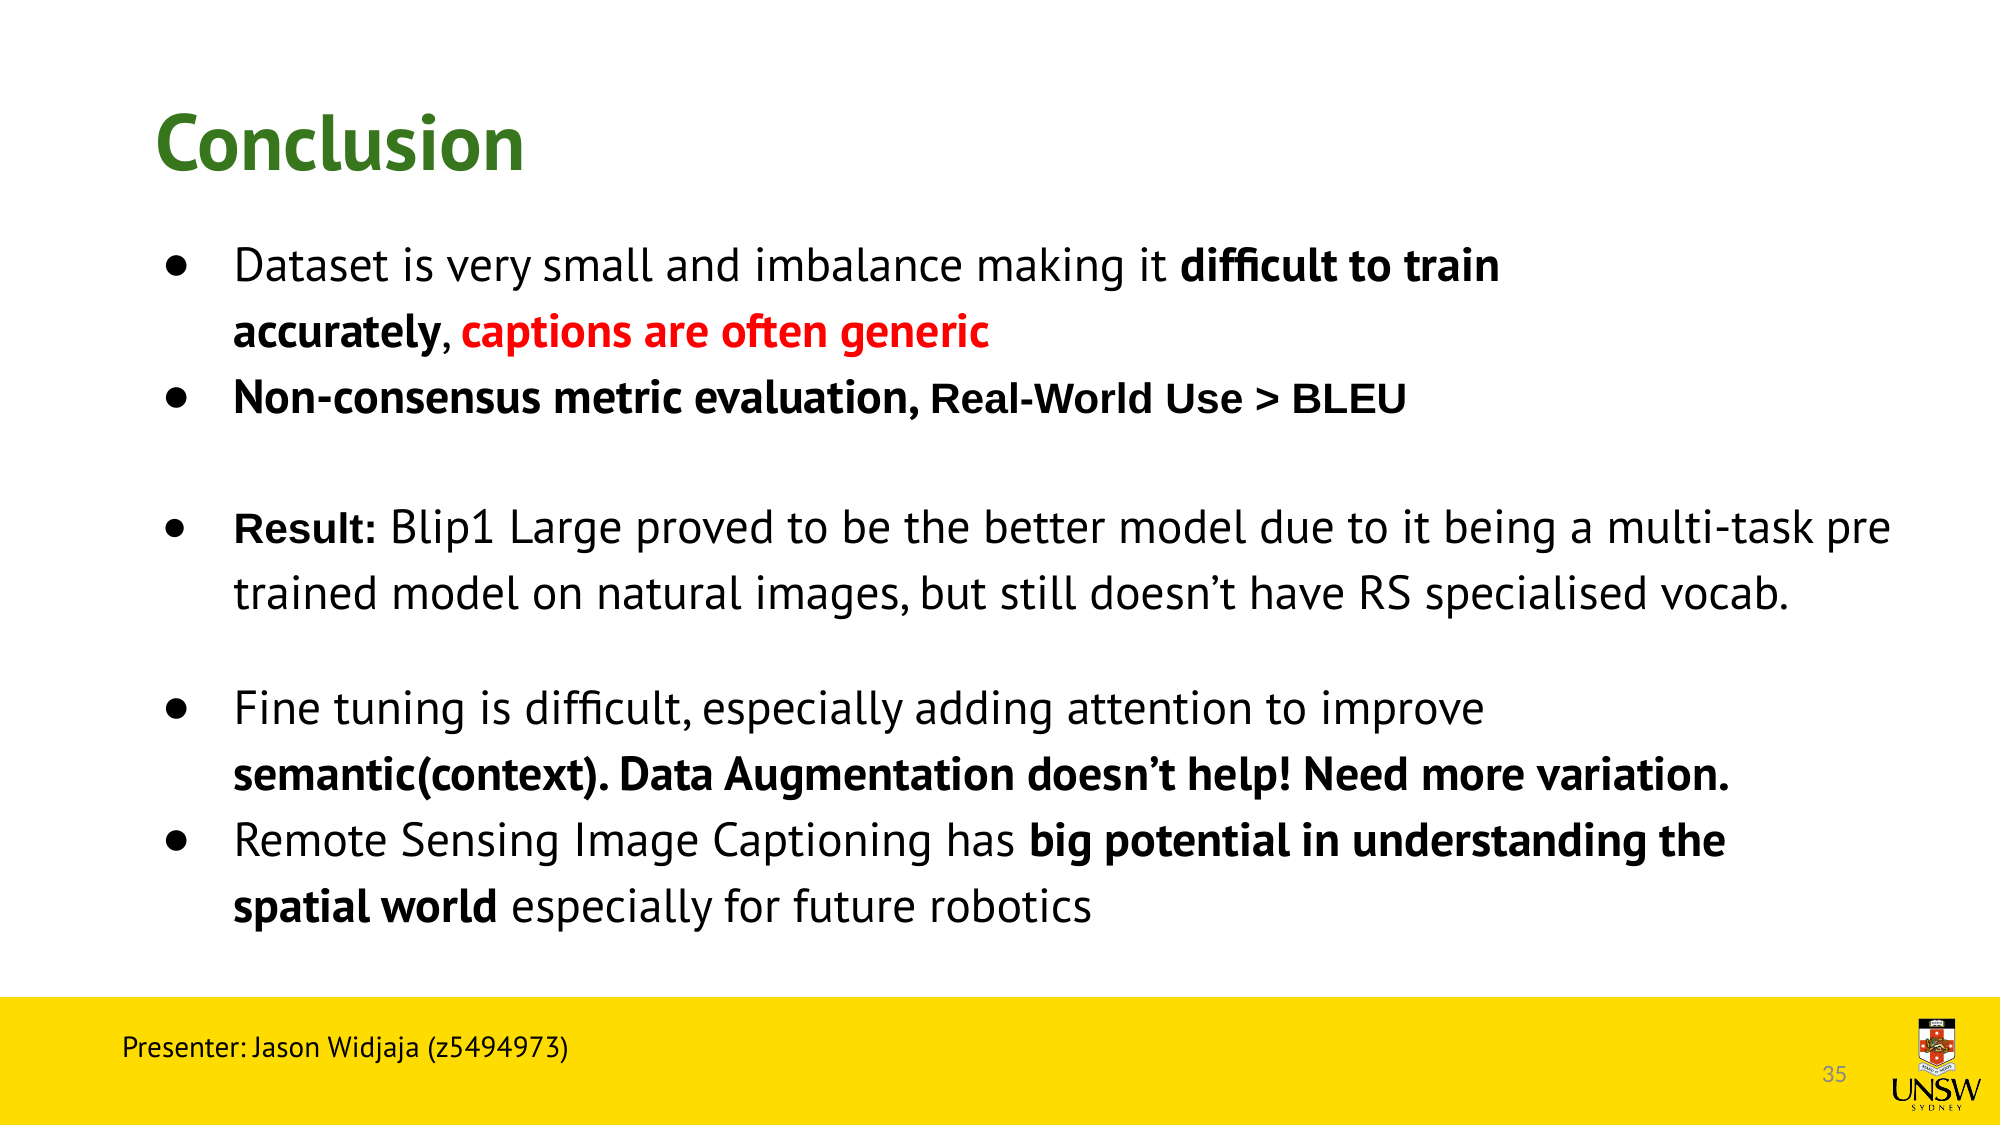

Conclusion
Dataset is very small and imbalance making it difficult to train accurately, captions are often generic
Non-consensus metric evaluation, Real-World Use > BLEU
Result: Blip1 Large proved to be the better model due to it being a multi-task pre trained model on natural images, but still doesn’t have RS specialised vocab.
Fine tuning is difficult, especially adding attention to improve semantic(context). Data Augmentation doesn’t help! Need more variation.
Remote Sensing Image Captioning has big potential in understanding the spatial world especially for future robotics
Presenter: Jason Widjaja (z5494973)
35